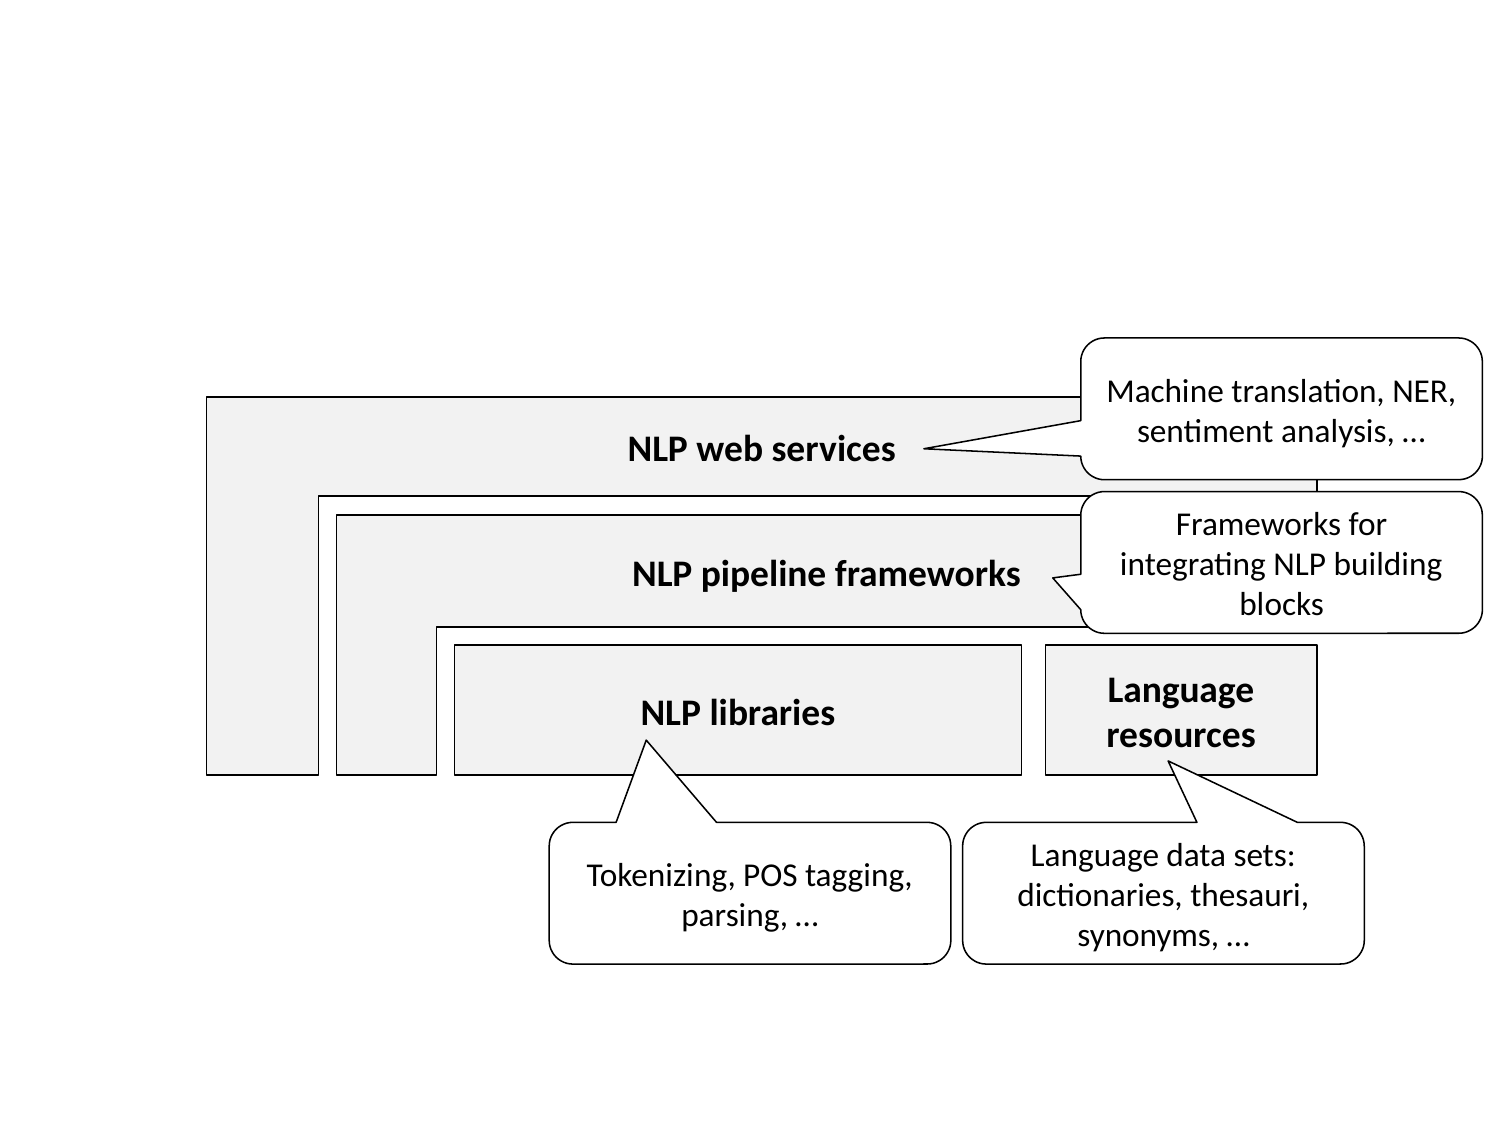

NLP web services
NLP pipeline frameworks
Machine translation, NER, sentiment analysis, …
Frameworks for integrating NLP building blocks
NLP libraries
Language resources
Tokenizing, POS tagging, parsing, …
Language data sets: dictionaries, thesauri, synonyms, …